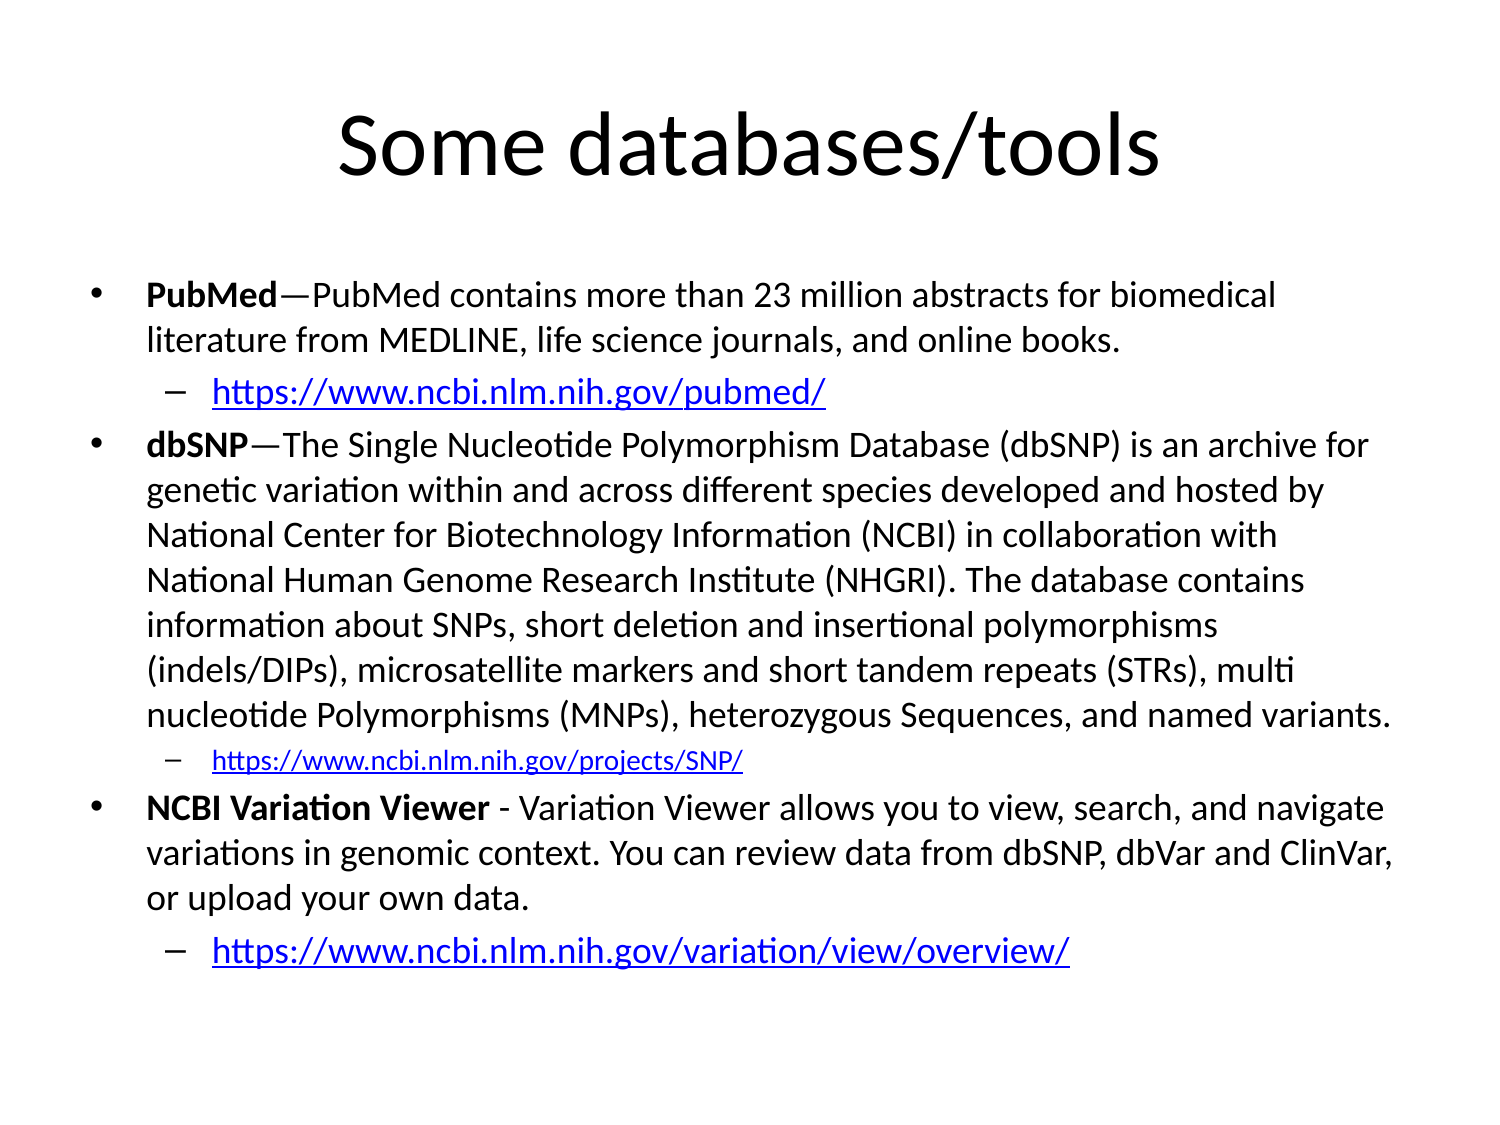

# Some databases/tools
PubMed—PubMed contains more than 23 million abstracts for biomedical literature from MEDLINE, life science journals, and online books.
https://www.ncbi.nlm.nih.gov/pubmed/
dbSNP—The Single Nucleotide Polymorphism Database (dbSNP) is an archive for genetic variation within and across different species developed and hosted by National Center for Biotechnology Information (NCBI) in collaboration with National Human Genome Research Institute (NHGRI). The database contains information about SNPs, short deletion and insertional polymorphisms (indels/DIPs), microsatellite markers and short tandem repeats (STRs), multi nucleotide Polymorphisms (MNPs), heterozygous Sequences, and named variants.
https://www.ncbi.nlm.nih.gov/projects/SNP/
NCBI Variation Viewer - Variation Viewer allows you to view, search, and navigate variations in genomic context. You can review data from dbSNP, dbVar and ClinVar, or upload your own data.
https://www.ncbi.nlm.nih.gov/variation/view/overview/